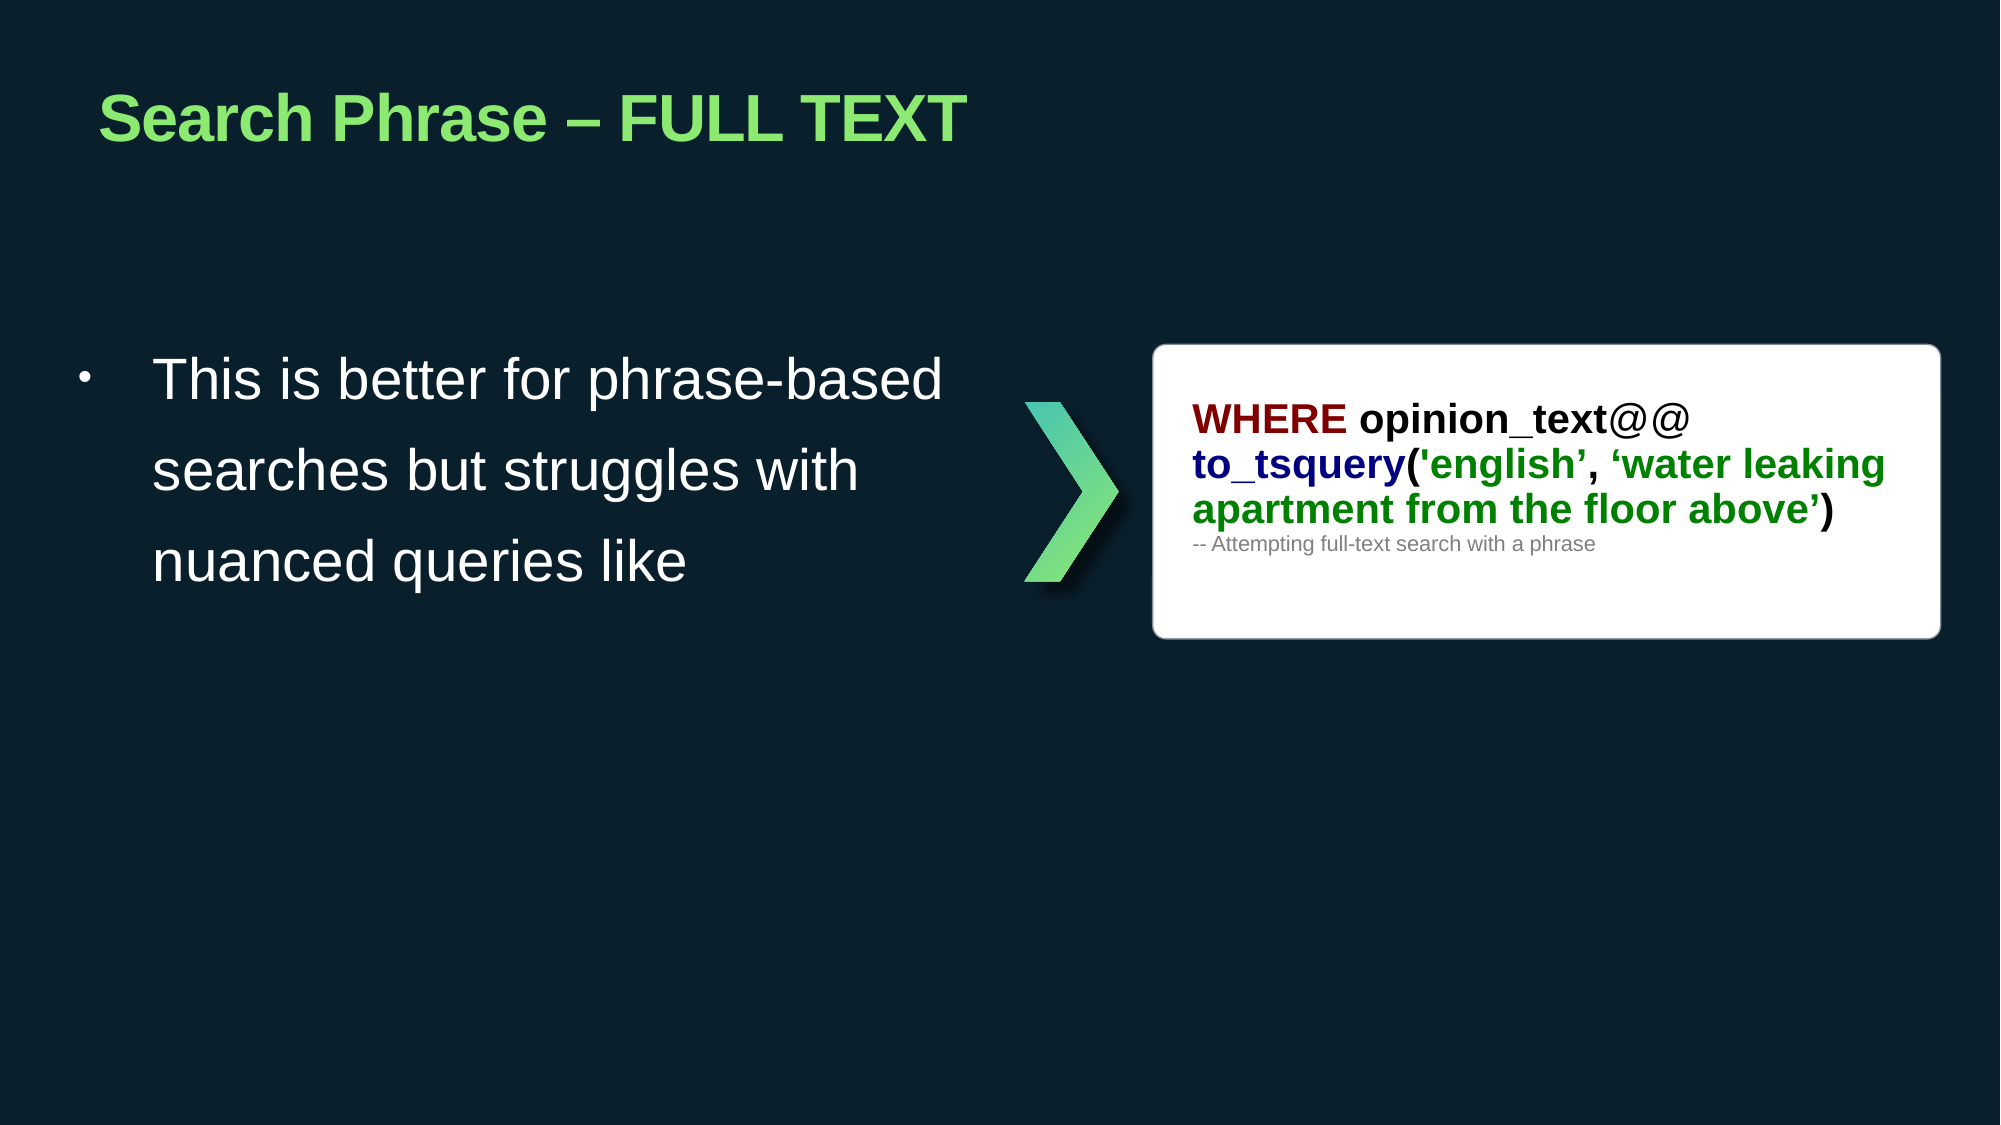

# Search Phrase – FULL TEXT
This is better for phrase-based searches but struggles with nuanced queries like

WHERE opinion_text@@ to_tsquery('english’, ‘water leaking apartment from the floor above’)
-- Attempting full-text search with a phrase